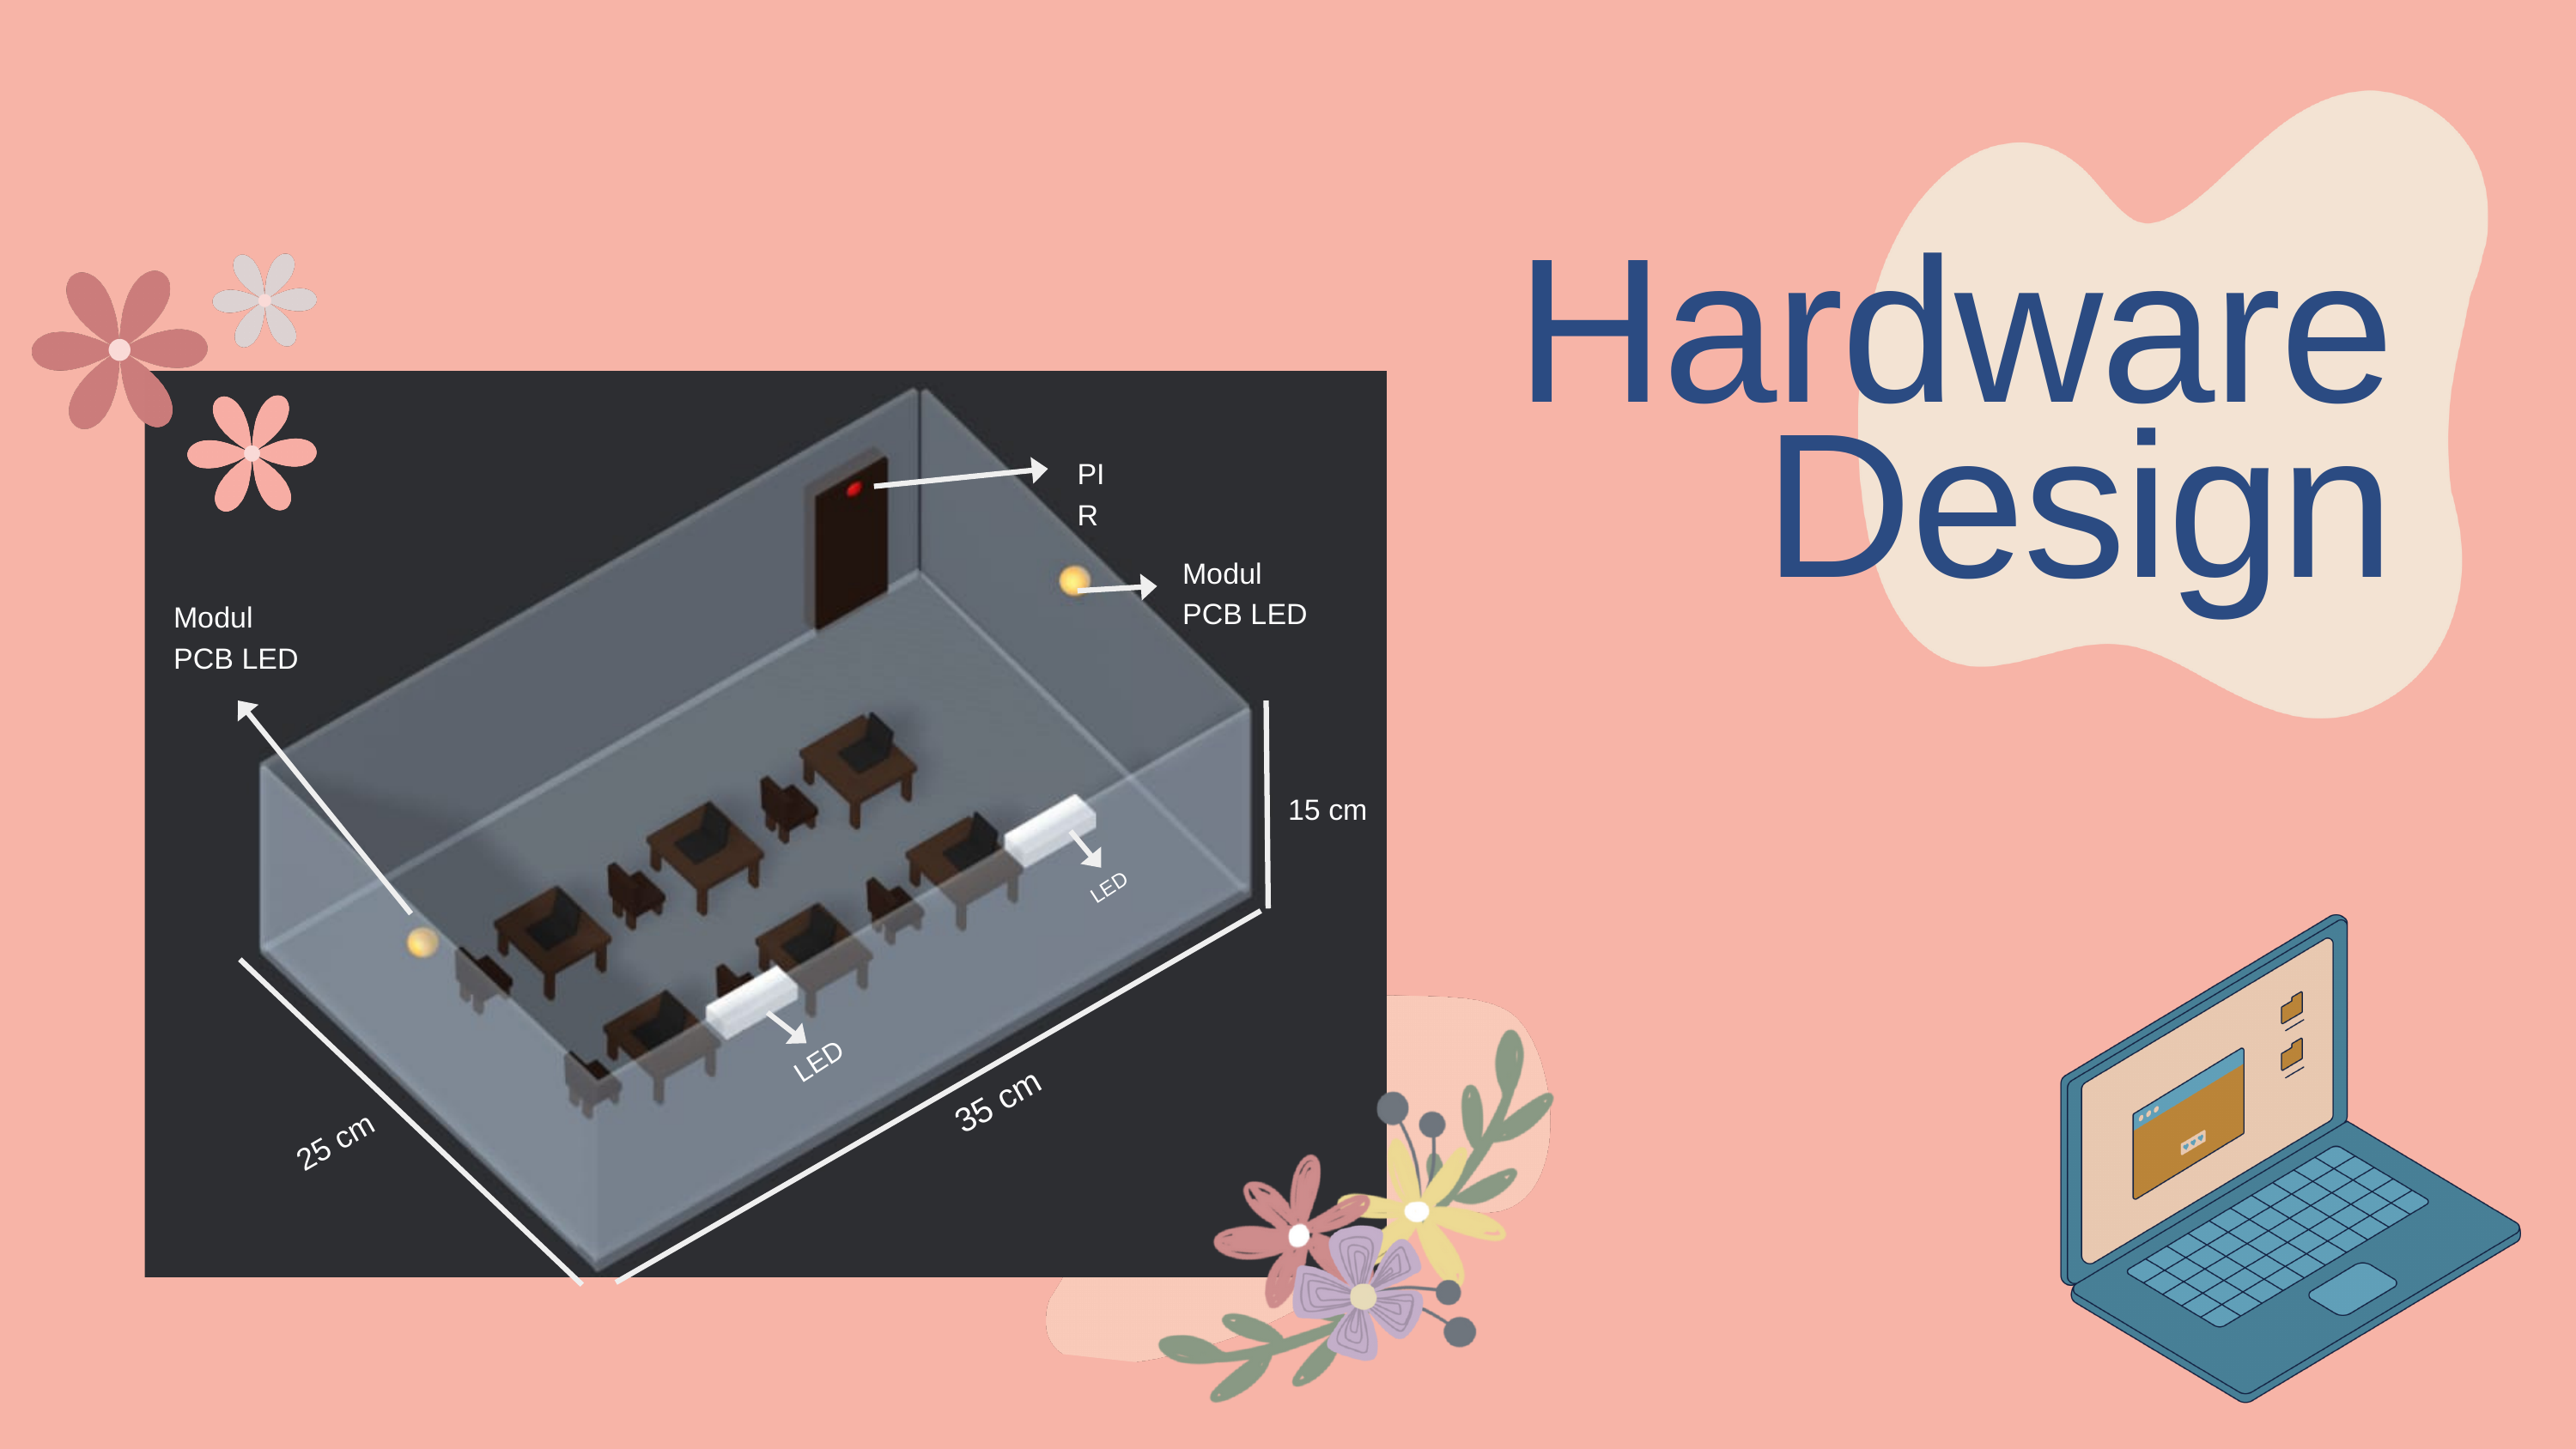

Hardware
Design

PIR

Modul PCB LED

Modul PCB LED

15 cm

LED

LED
35 cm
25 cm